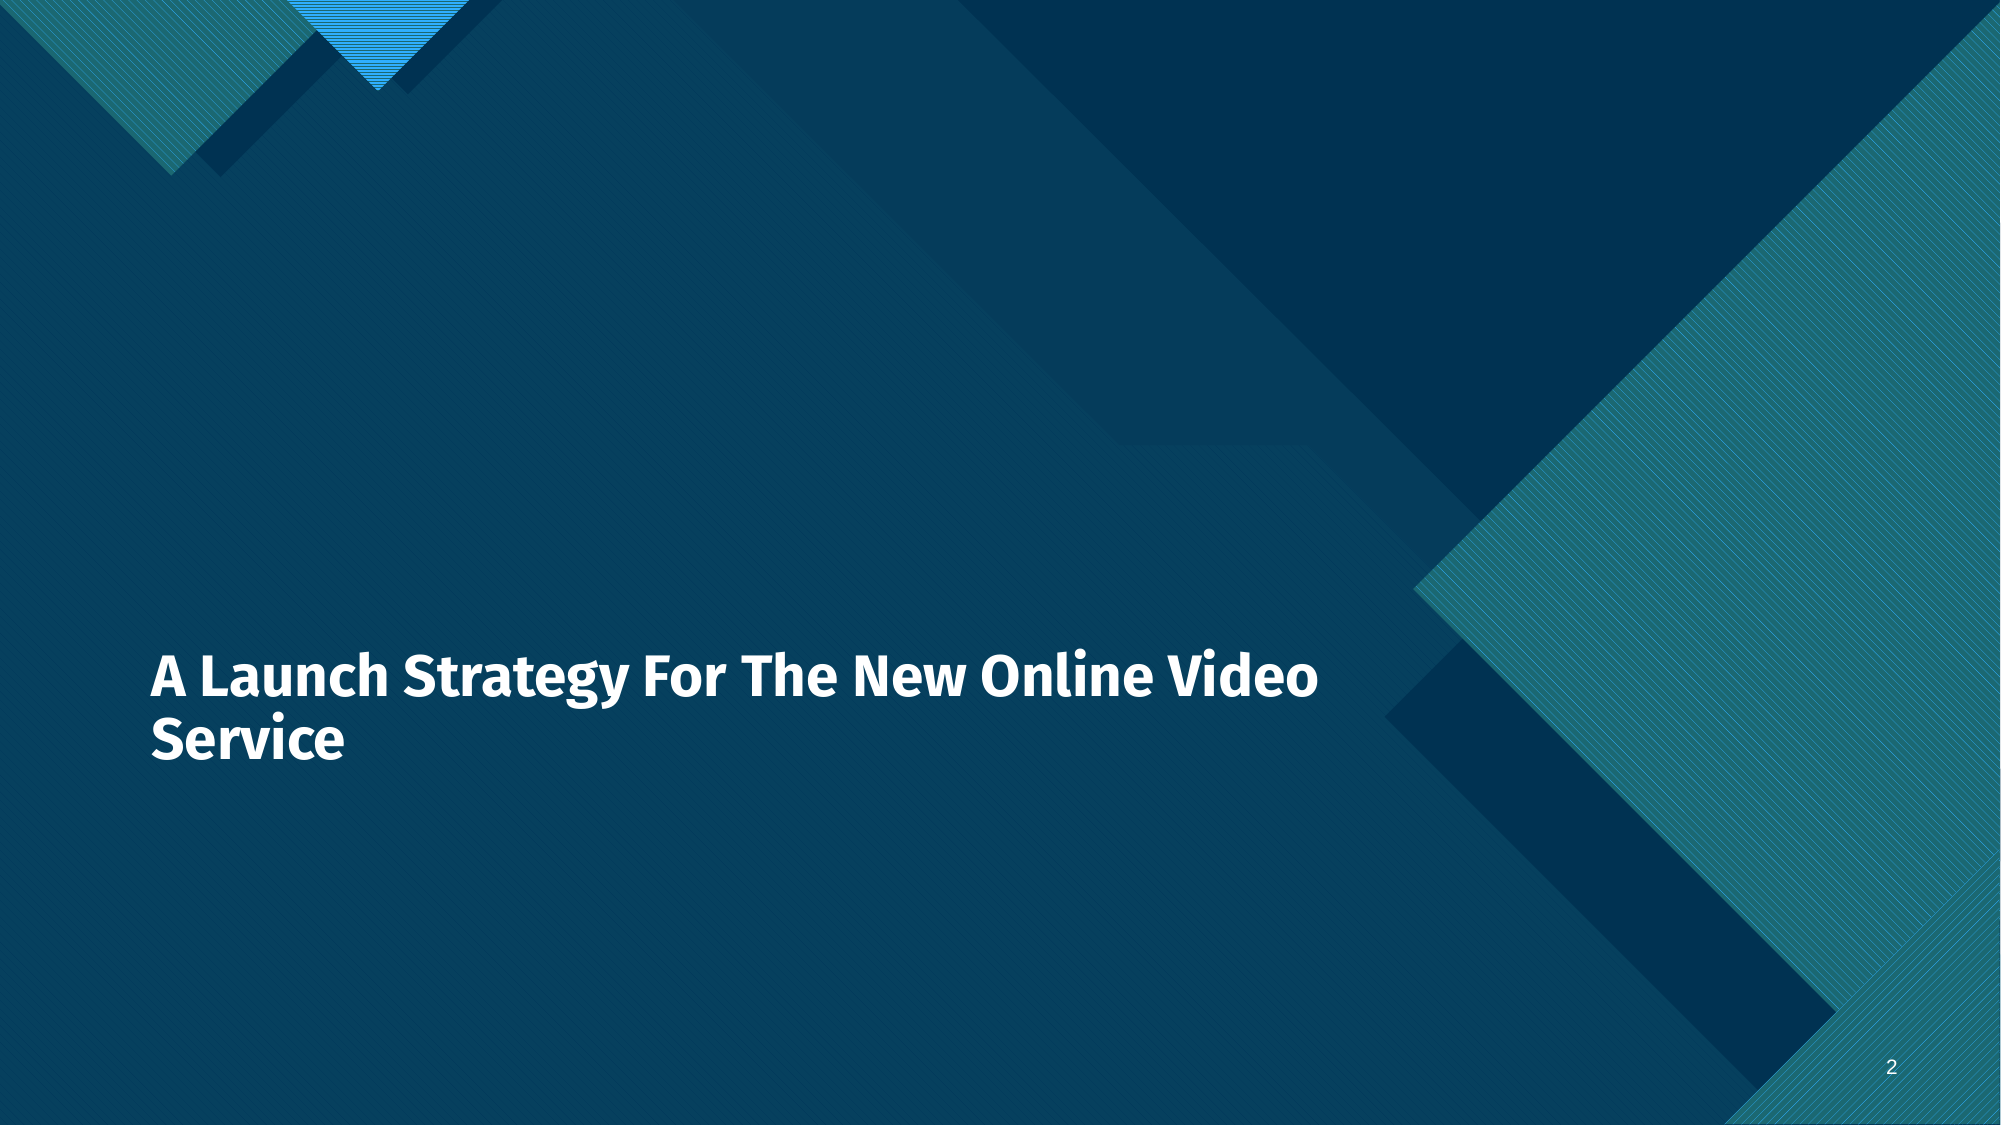

# A Launch Strategy For The New Online Video Service
2